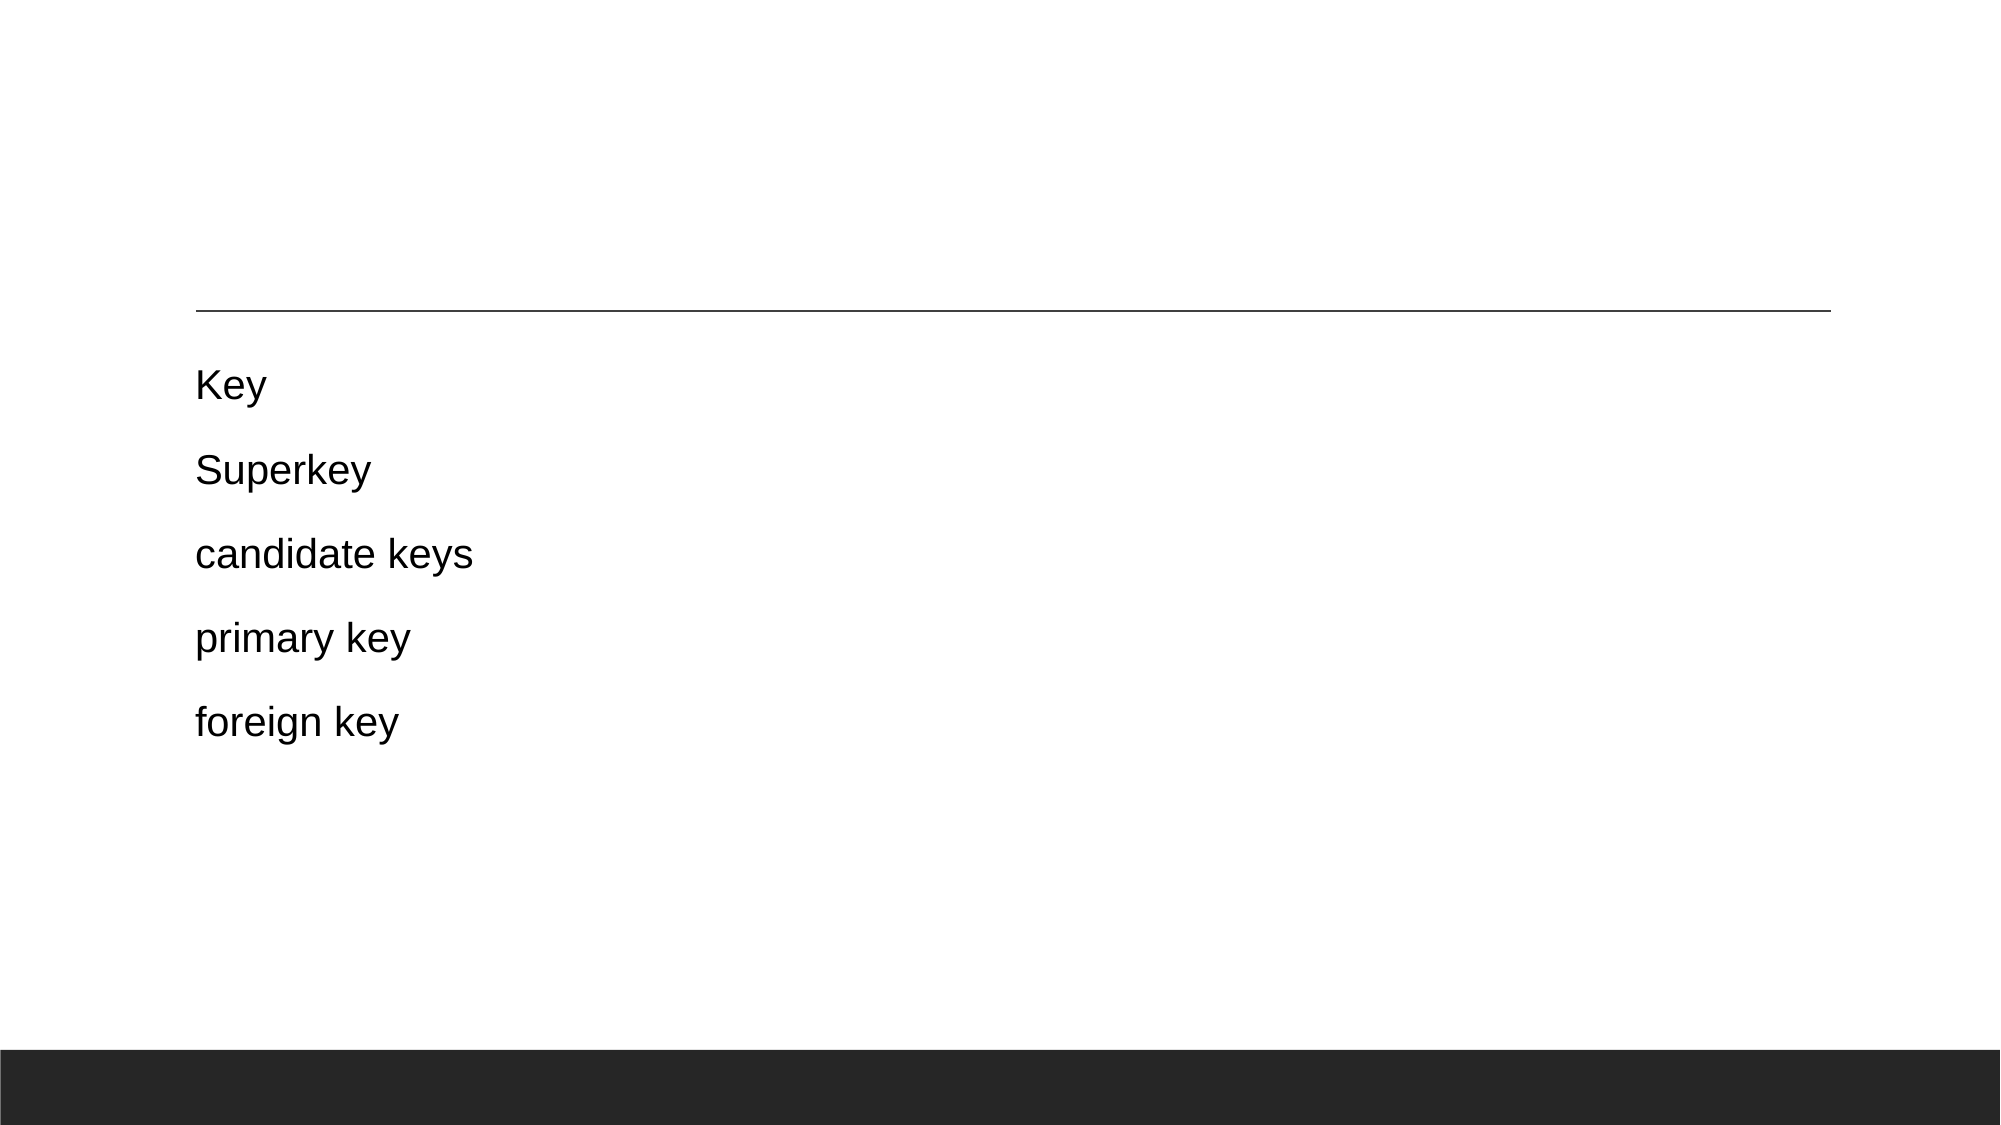

#
Key
Superkey
candidate keys
primary key
foreign key